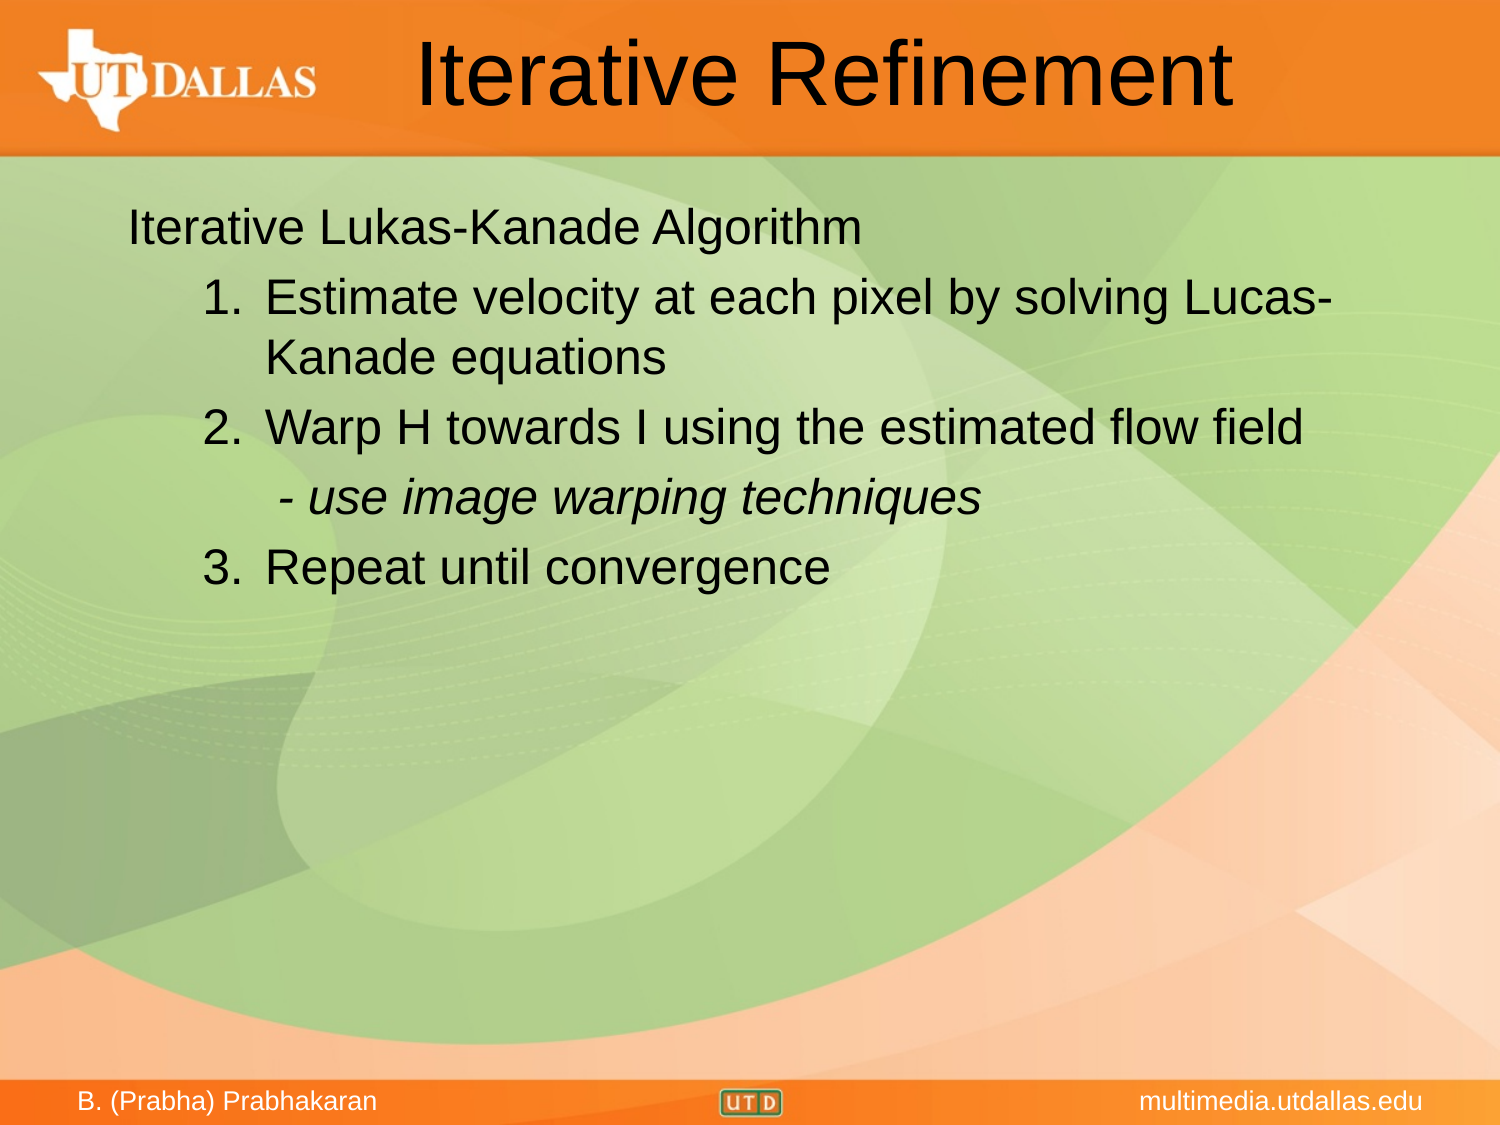

# Iterative Refinement
Iterative Lukas-Kanade Algorithm
Estimate velocity at each pixel by solving Lucas-Kanade equations
Warp H towards I using the estimated flow field
- use image warping techniques
Repeat until convergence